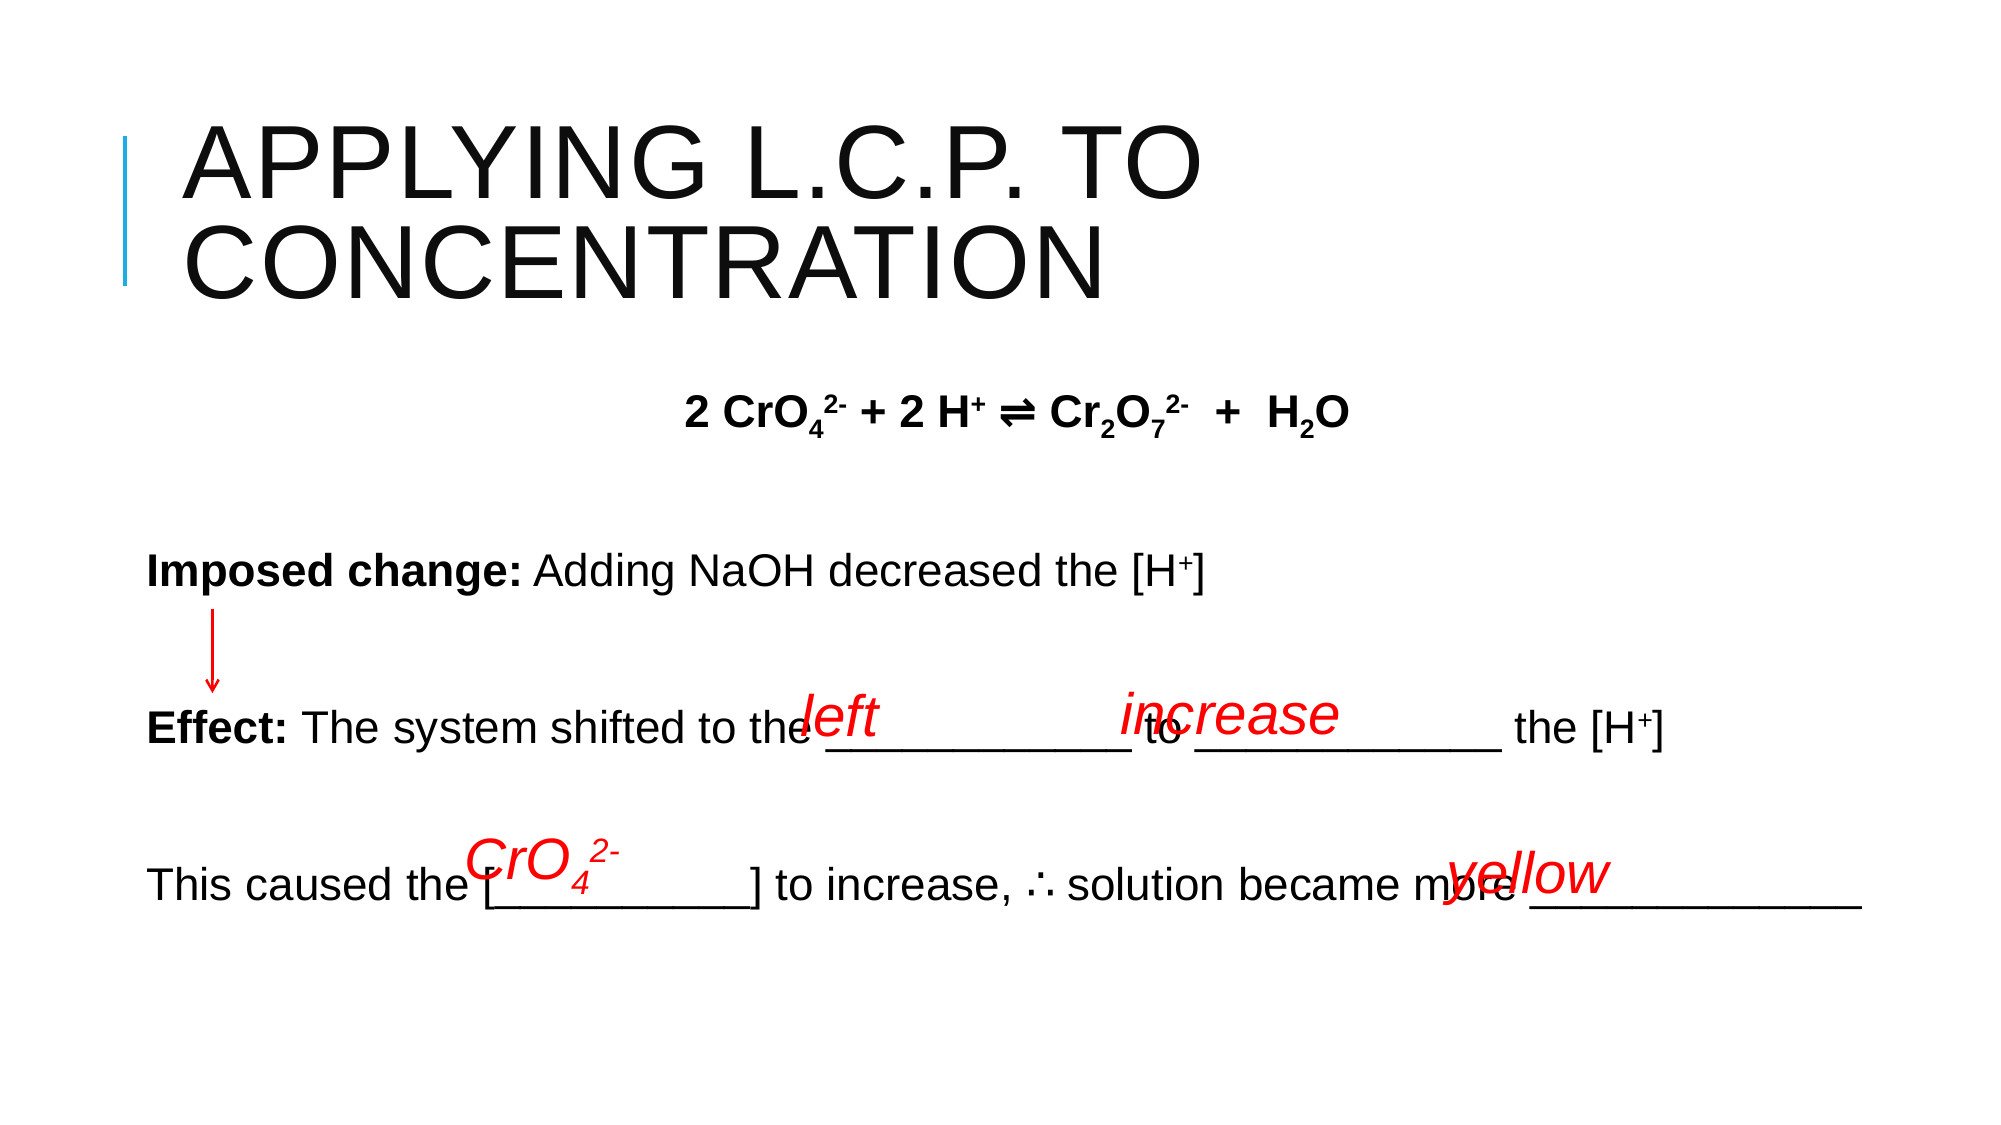

# Applying L.C.P. to concentration
2 CrO42- + 2 H+ ⇌ Cr2O72-  +  H2O

Imposed change: Adding NaOH decreased the [H+]

Effect: The system shifted to the ____________ to ____________ the [H+]

This caused the [__________] to increase, ∴ solution became more _____________
increase
left
CrO42-
yellow